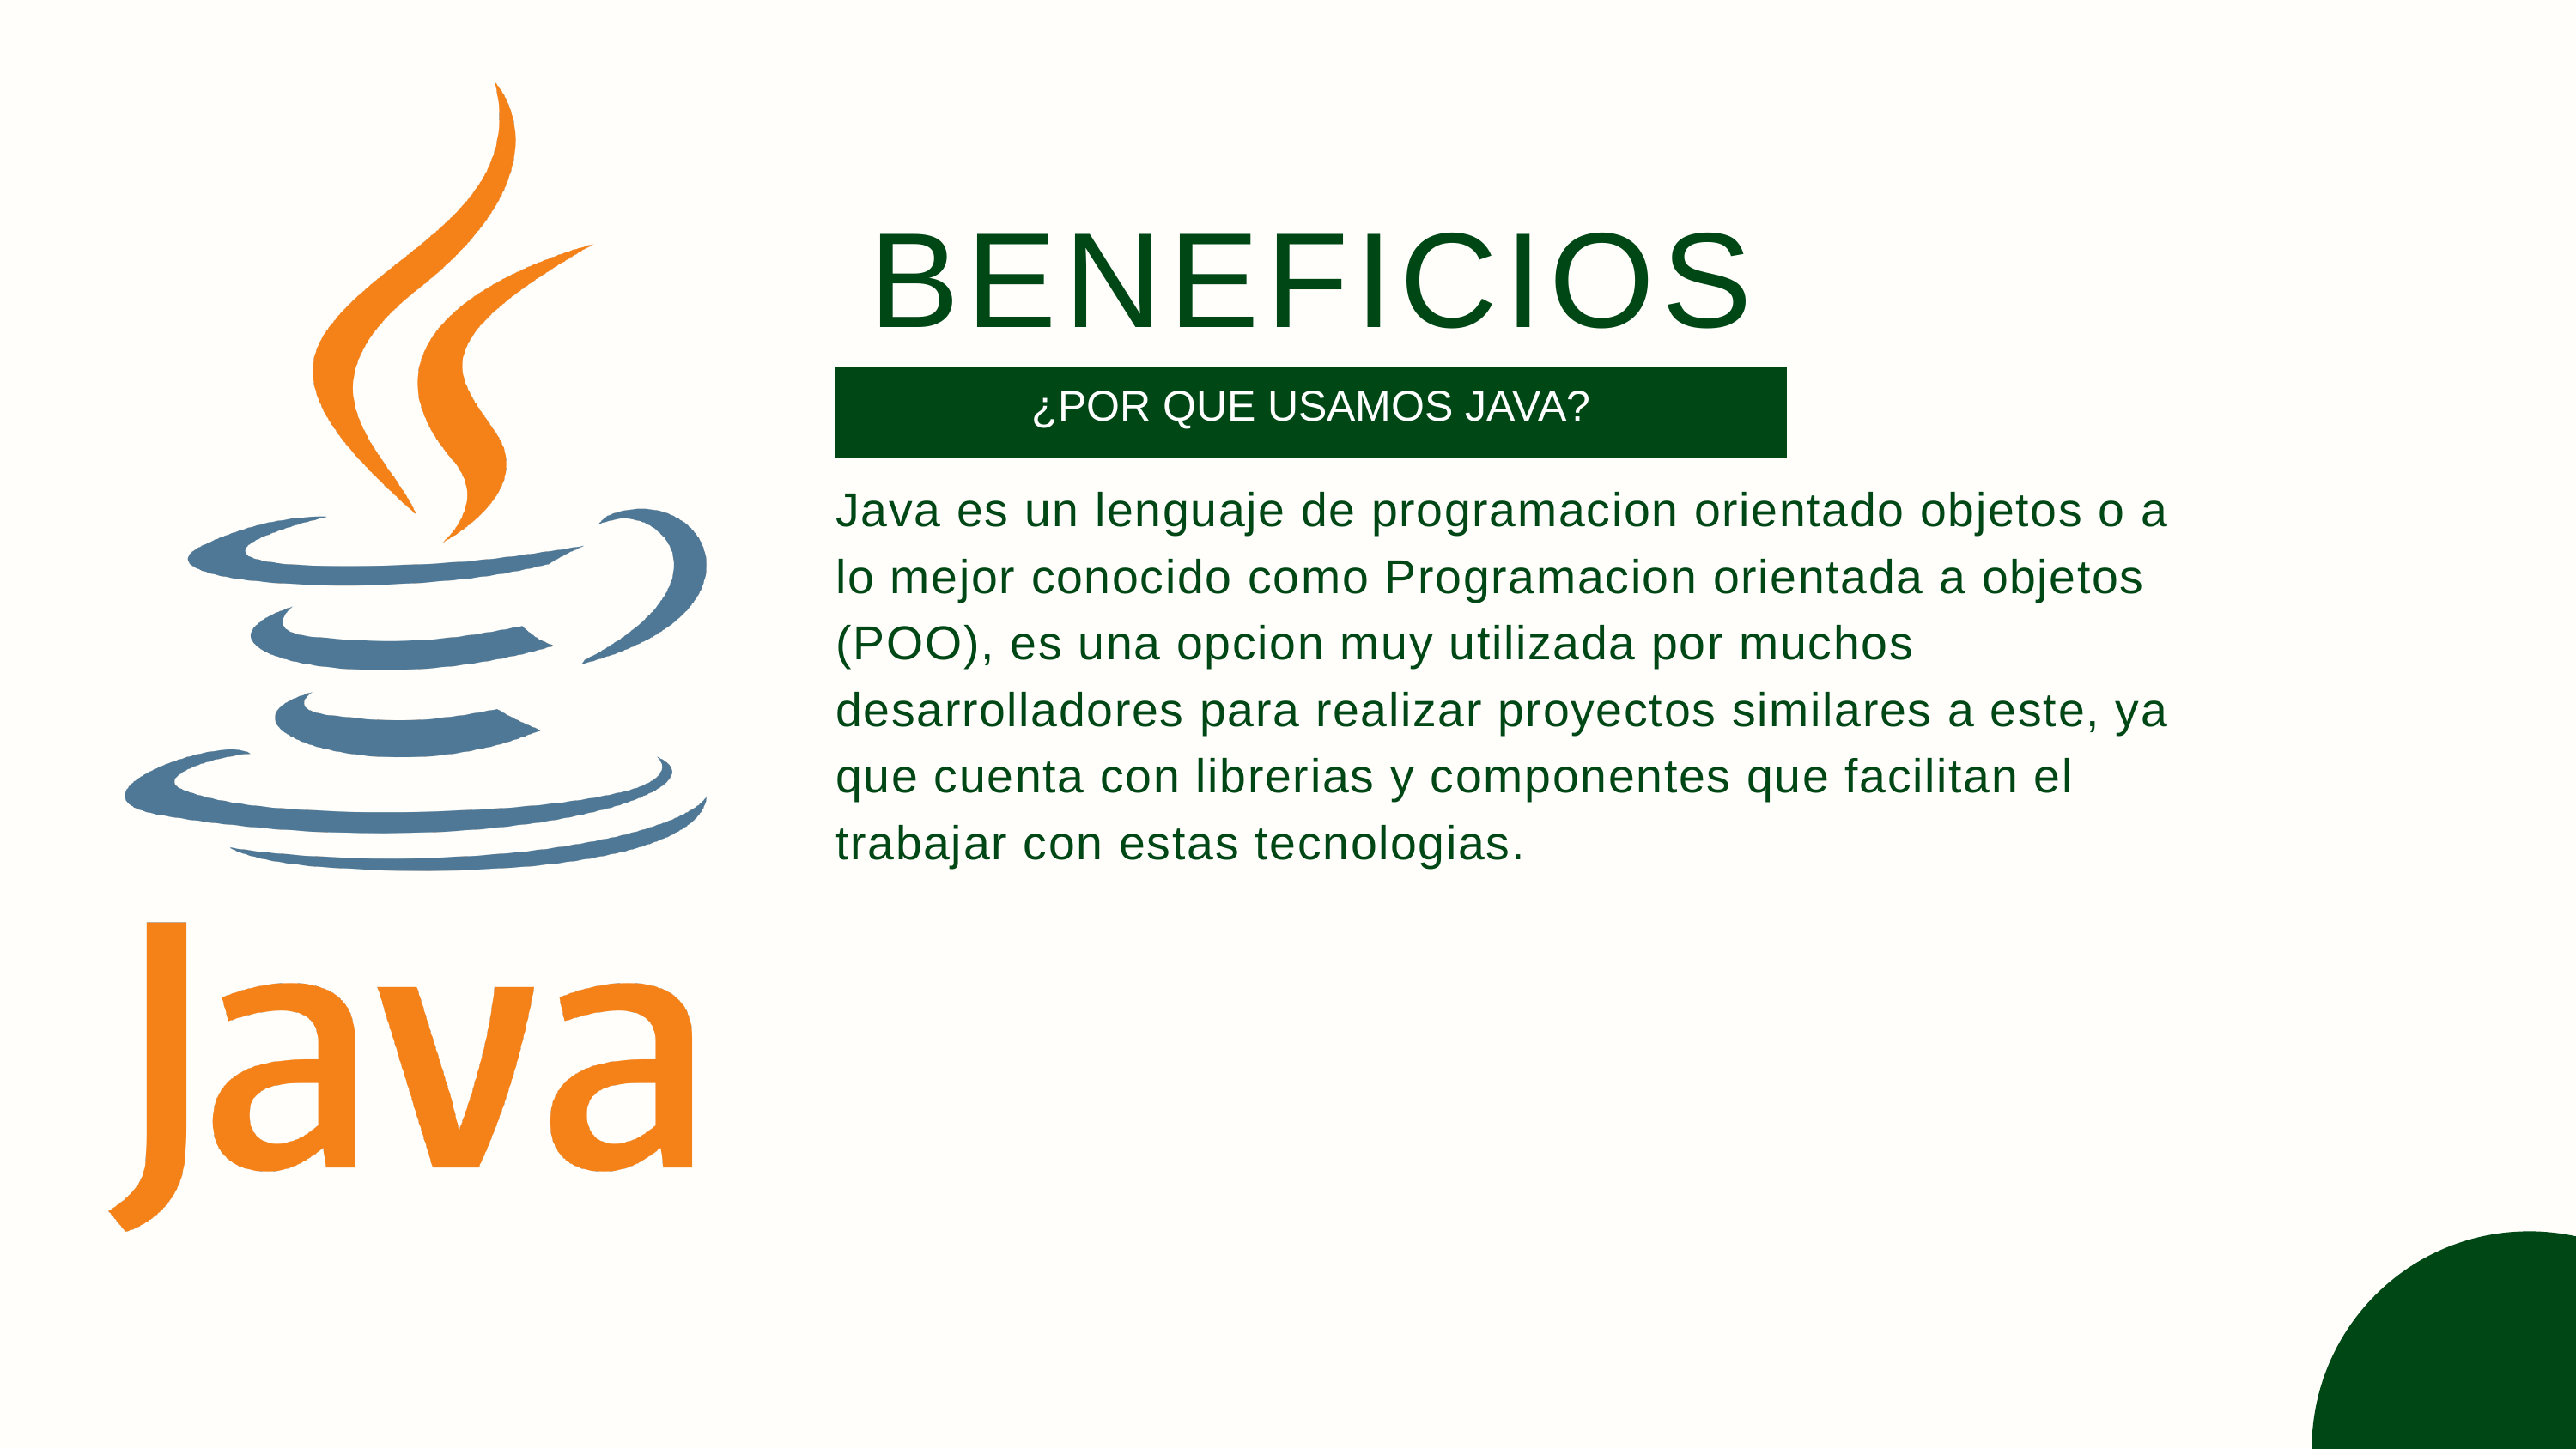

BENEFICIOS

¿POR QUE USAMOS JAVA?
Java es un lenguaje de programacion orientado objetos o a lo mejor conocido como Programacion orientada a objetos (POO), es una opcion muy utilizada por muchos desarrolladores para realizar proyectos similares a este, ya que cuenta con librerias y componentes que facilitan el trabajar con estas tecnologias.